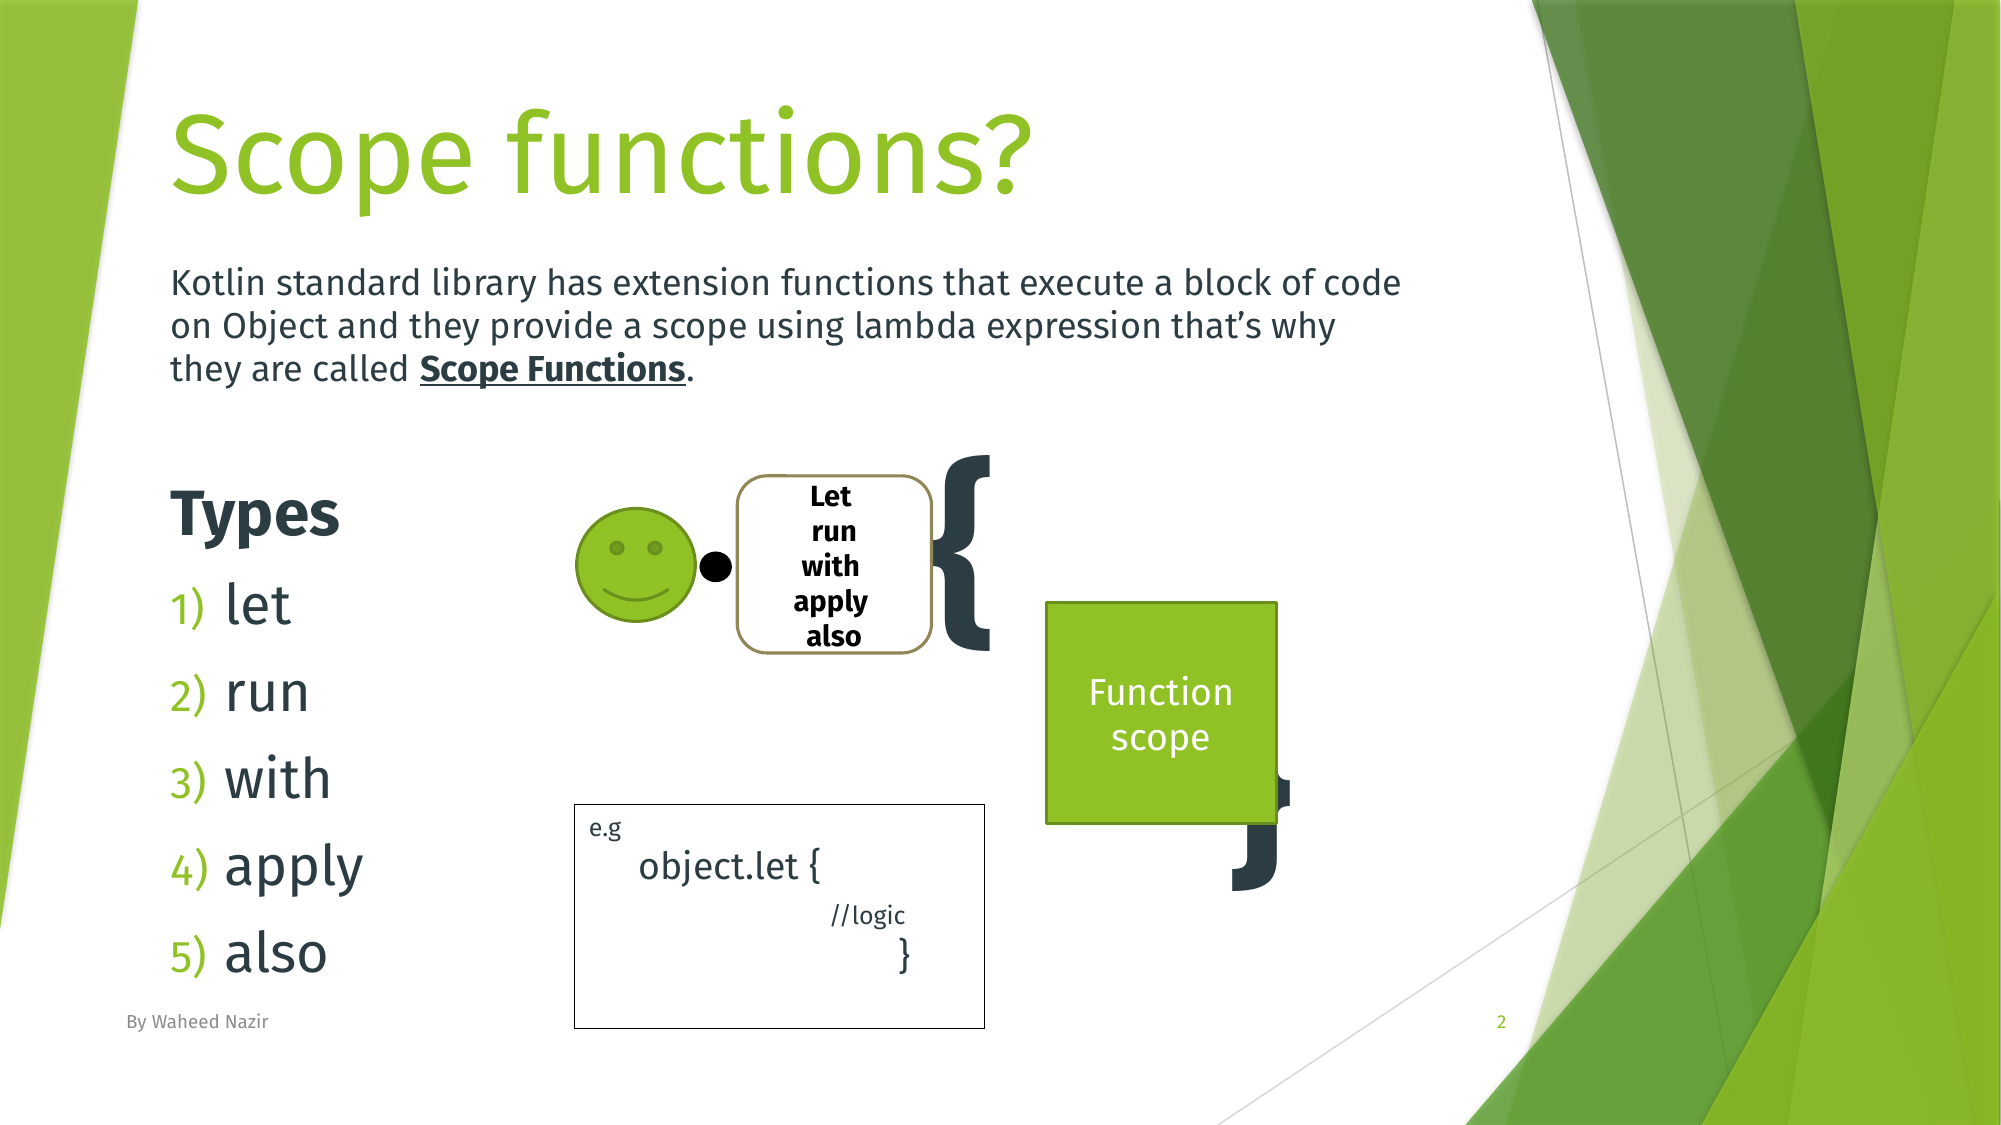

# Scope functions?
Kotlin standard library has extension functions that execute a block of code on Object and they provide a scope using lambda expression that’s why they are called Scope Functions.

Types
let
run
with
apply
also
{
          }

Let
run
with
apply
also

Function scope
e.g
     object.let {
                        //logic
                               }

By Waheed Nazir
2